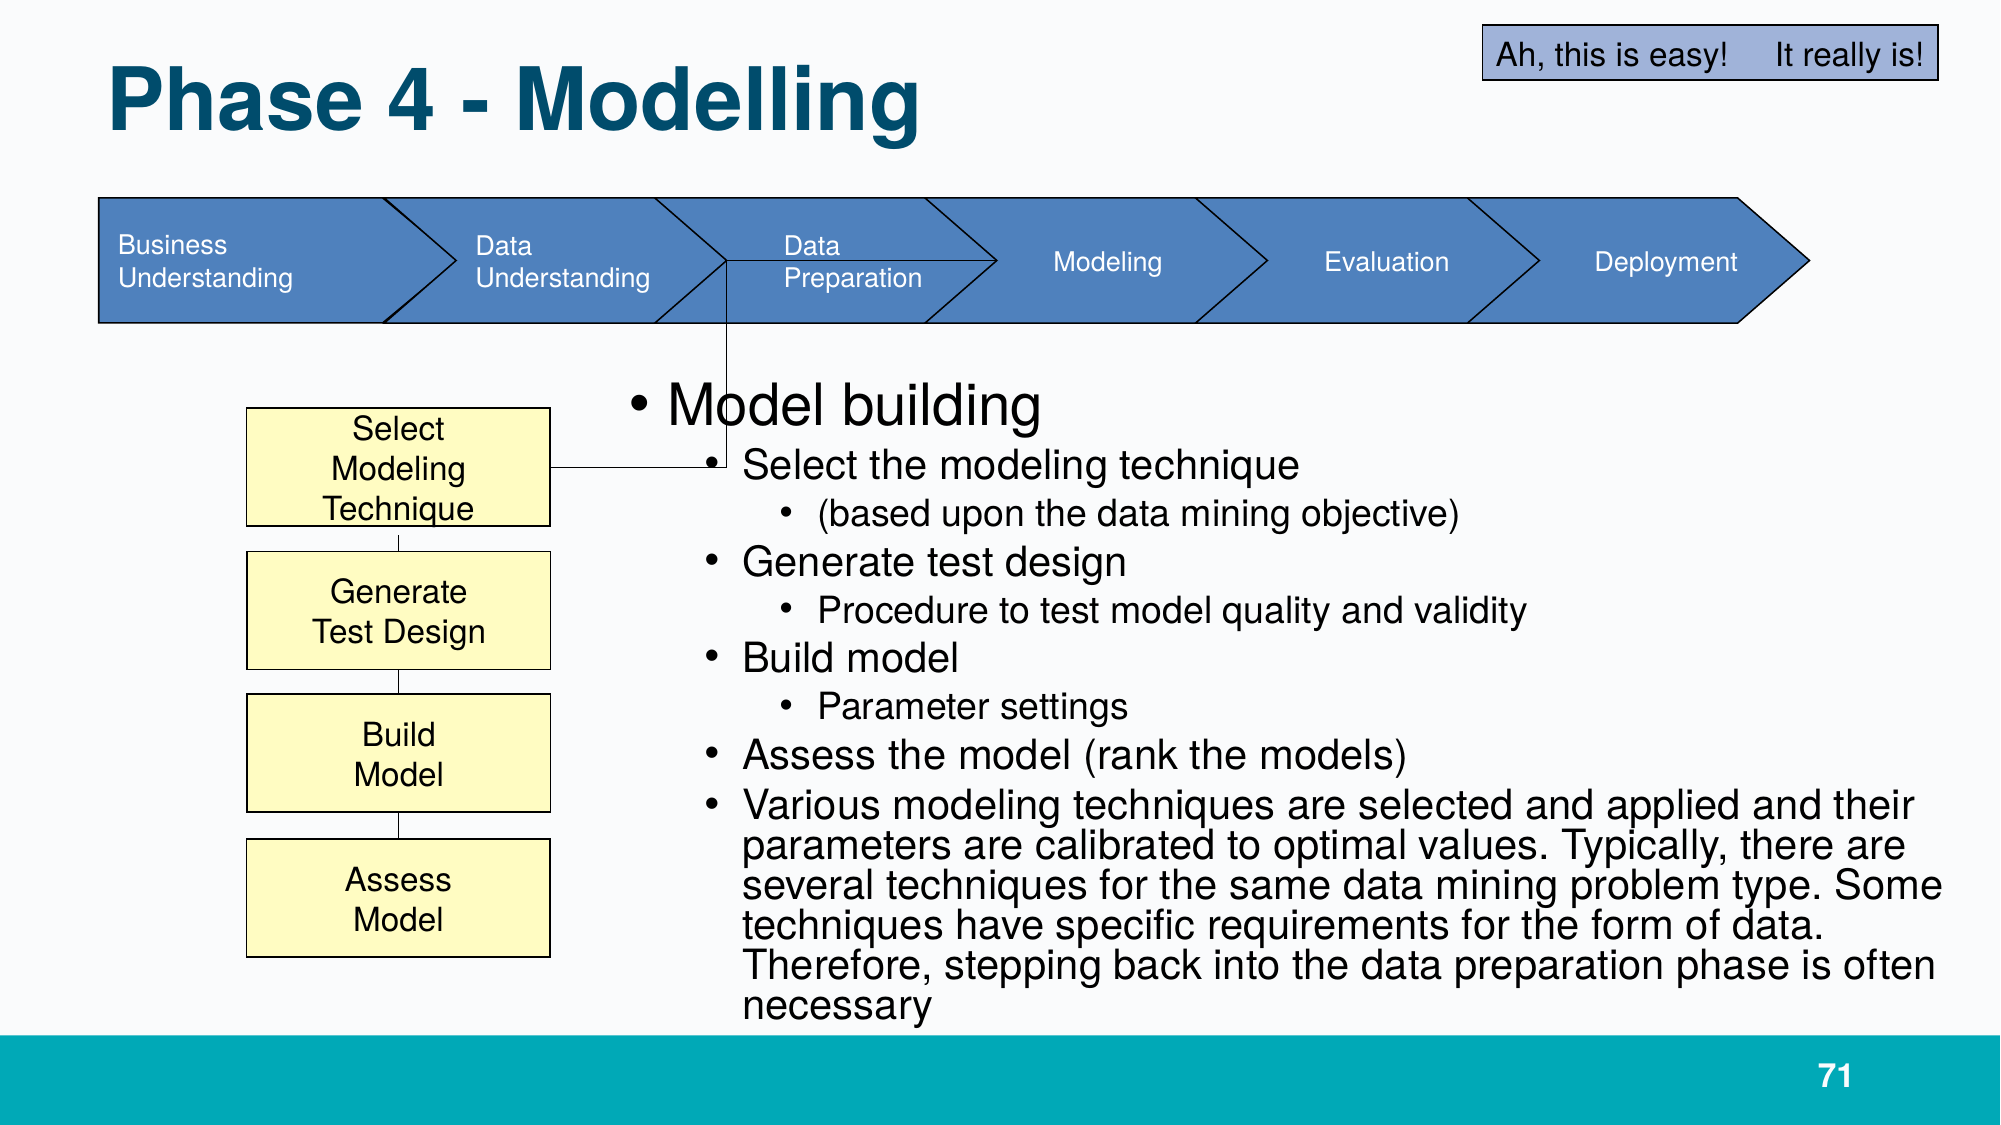

Ah, this is easy!     It really is!

# Phase 4 - Modelling

Business
Understanding

Data
Understanding

     Data
     Preparation

     Modeling

     Evaluation

     Deployment

Model building
Select the modeling technique
(based upon the data mining objective)
Generate test design
Procedure to test model quality and validity
Build model
Parameter settings
Assess the model (rank the models)
Various modeling techniques are selected and applied and their parameters are calibrated to optimal values. Typically, there are several techniques for the same data mining problem type. Some techniques have specific requirements for the form of data. Therefore, stepping back into the data preparation phase is often necessary
Select
Modeling
Technique

Generate
Test Design

Build
Model

Assess
Model
71